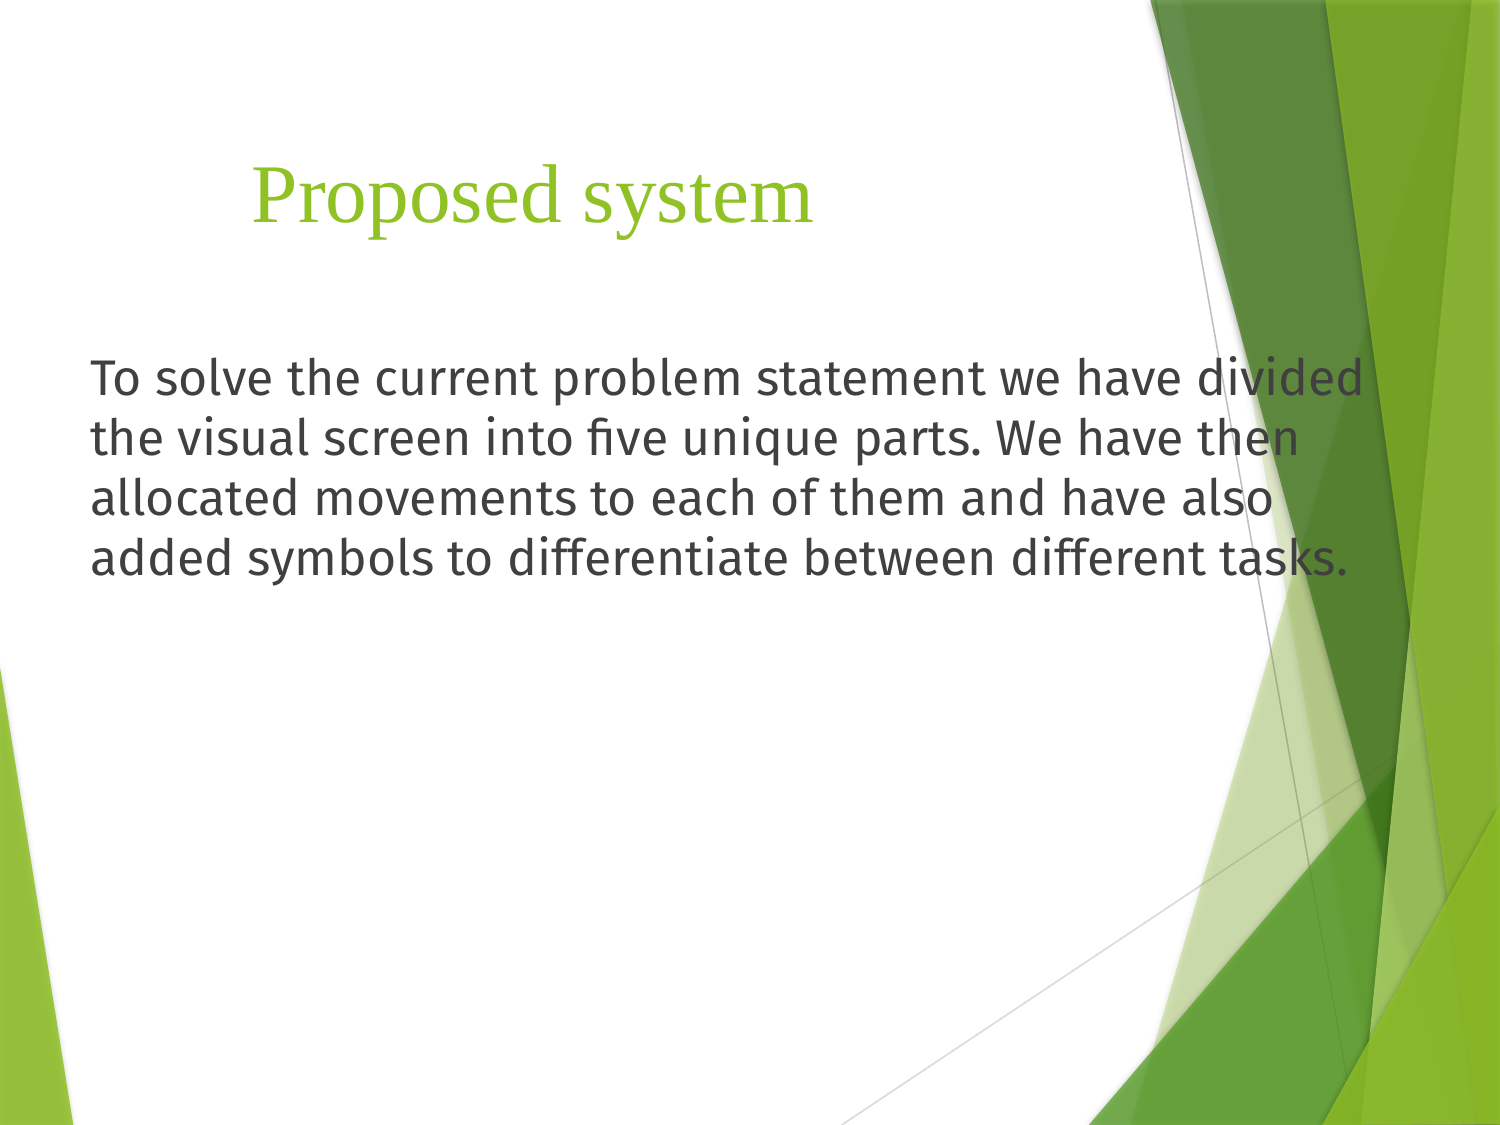

# Proposed system
To solve the current problem statement we have divided the visual screen into five unique parts. We have then allocated movements to each of them and have also added symbols to differentiate between different tasks.